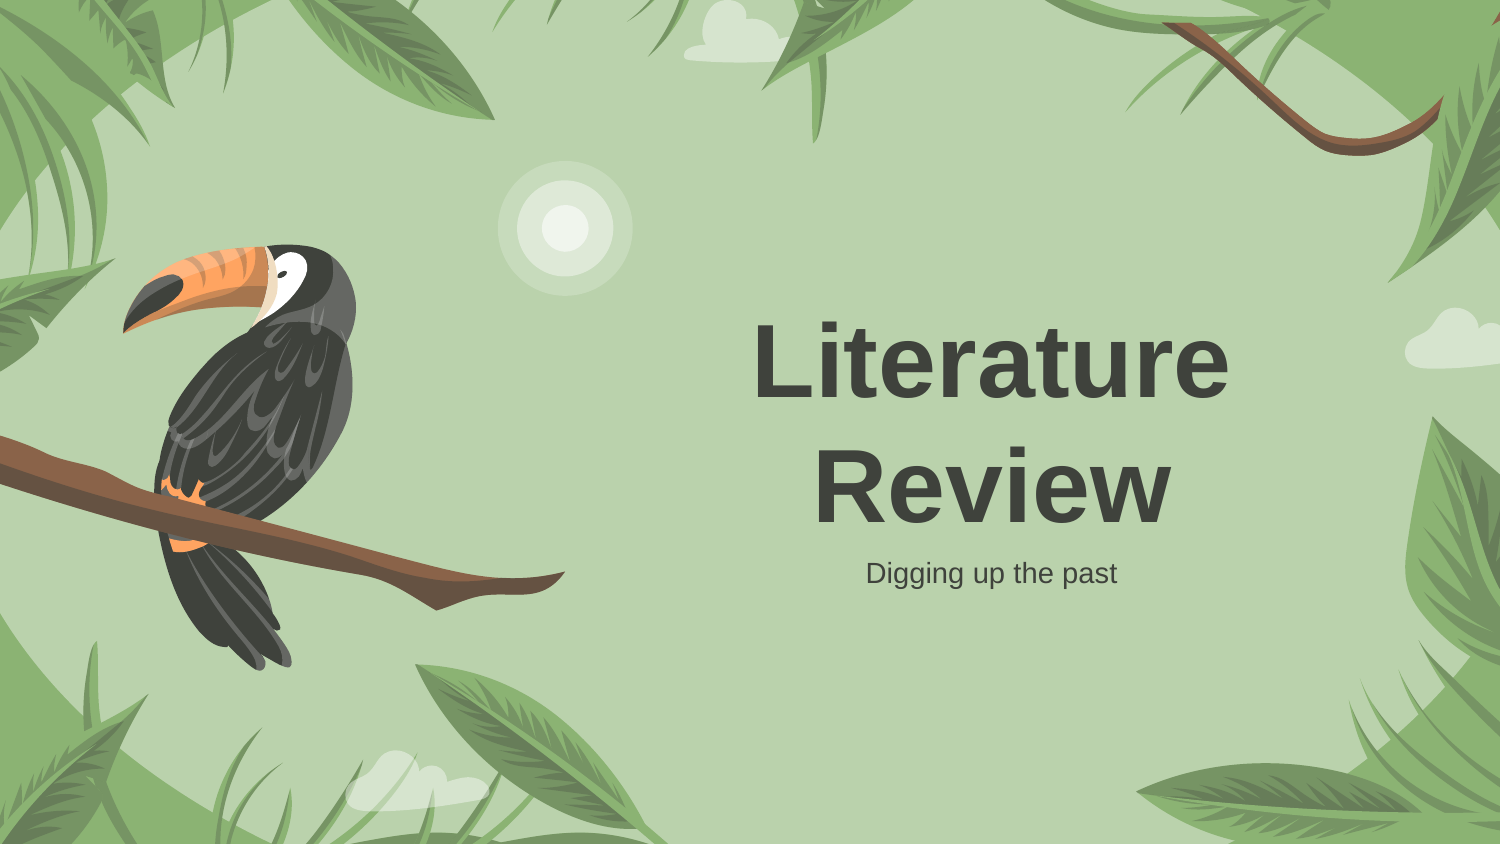

# Literature Review
Digging up the past